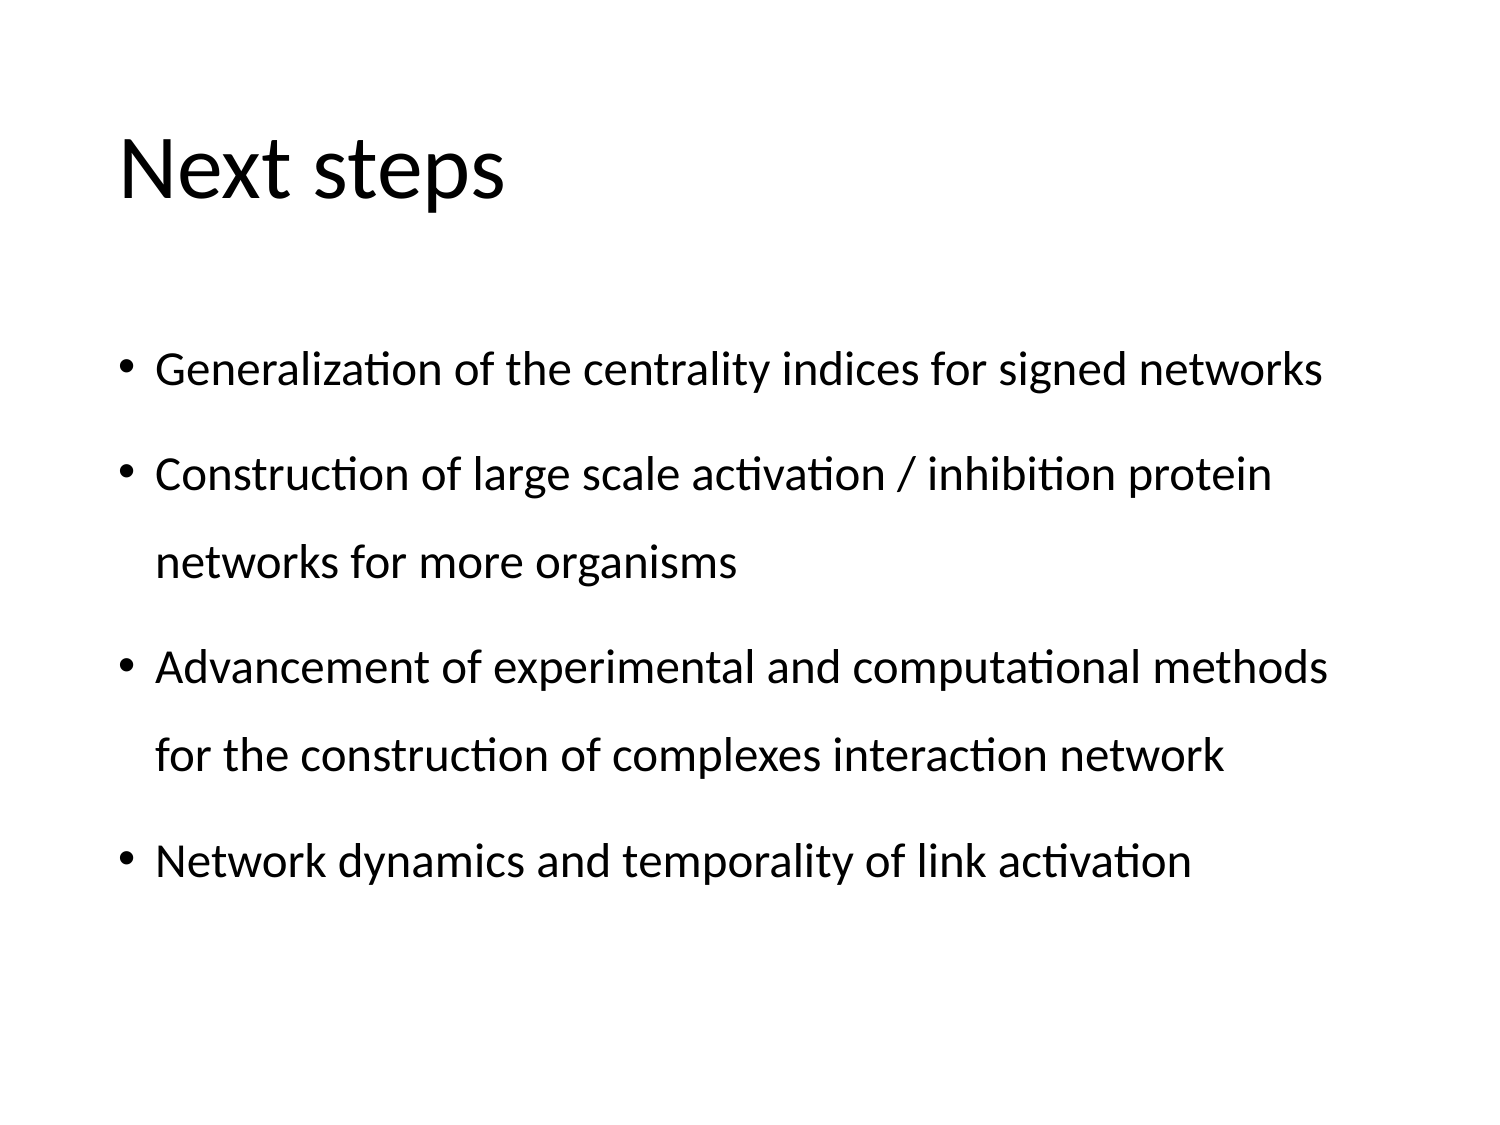

# Next steps
Generalization of the centrality indices for signed networks
Construction of large scale activation / inhibition protein networks for more organisms
Advancement of experimental and computational methods for the construction of complexes interaction network
Network dynamics and temporality of link activation